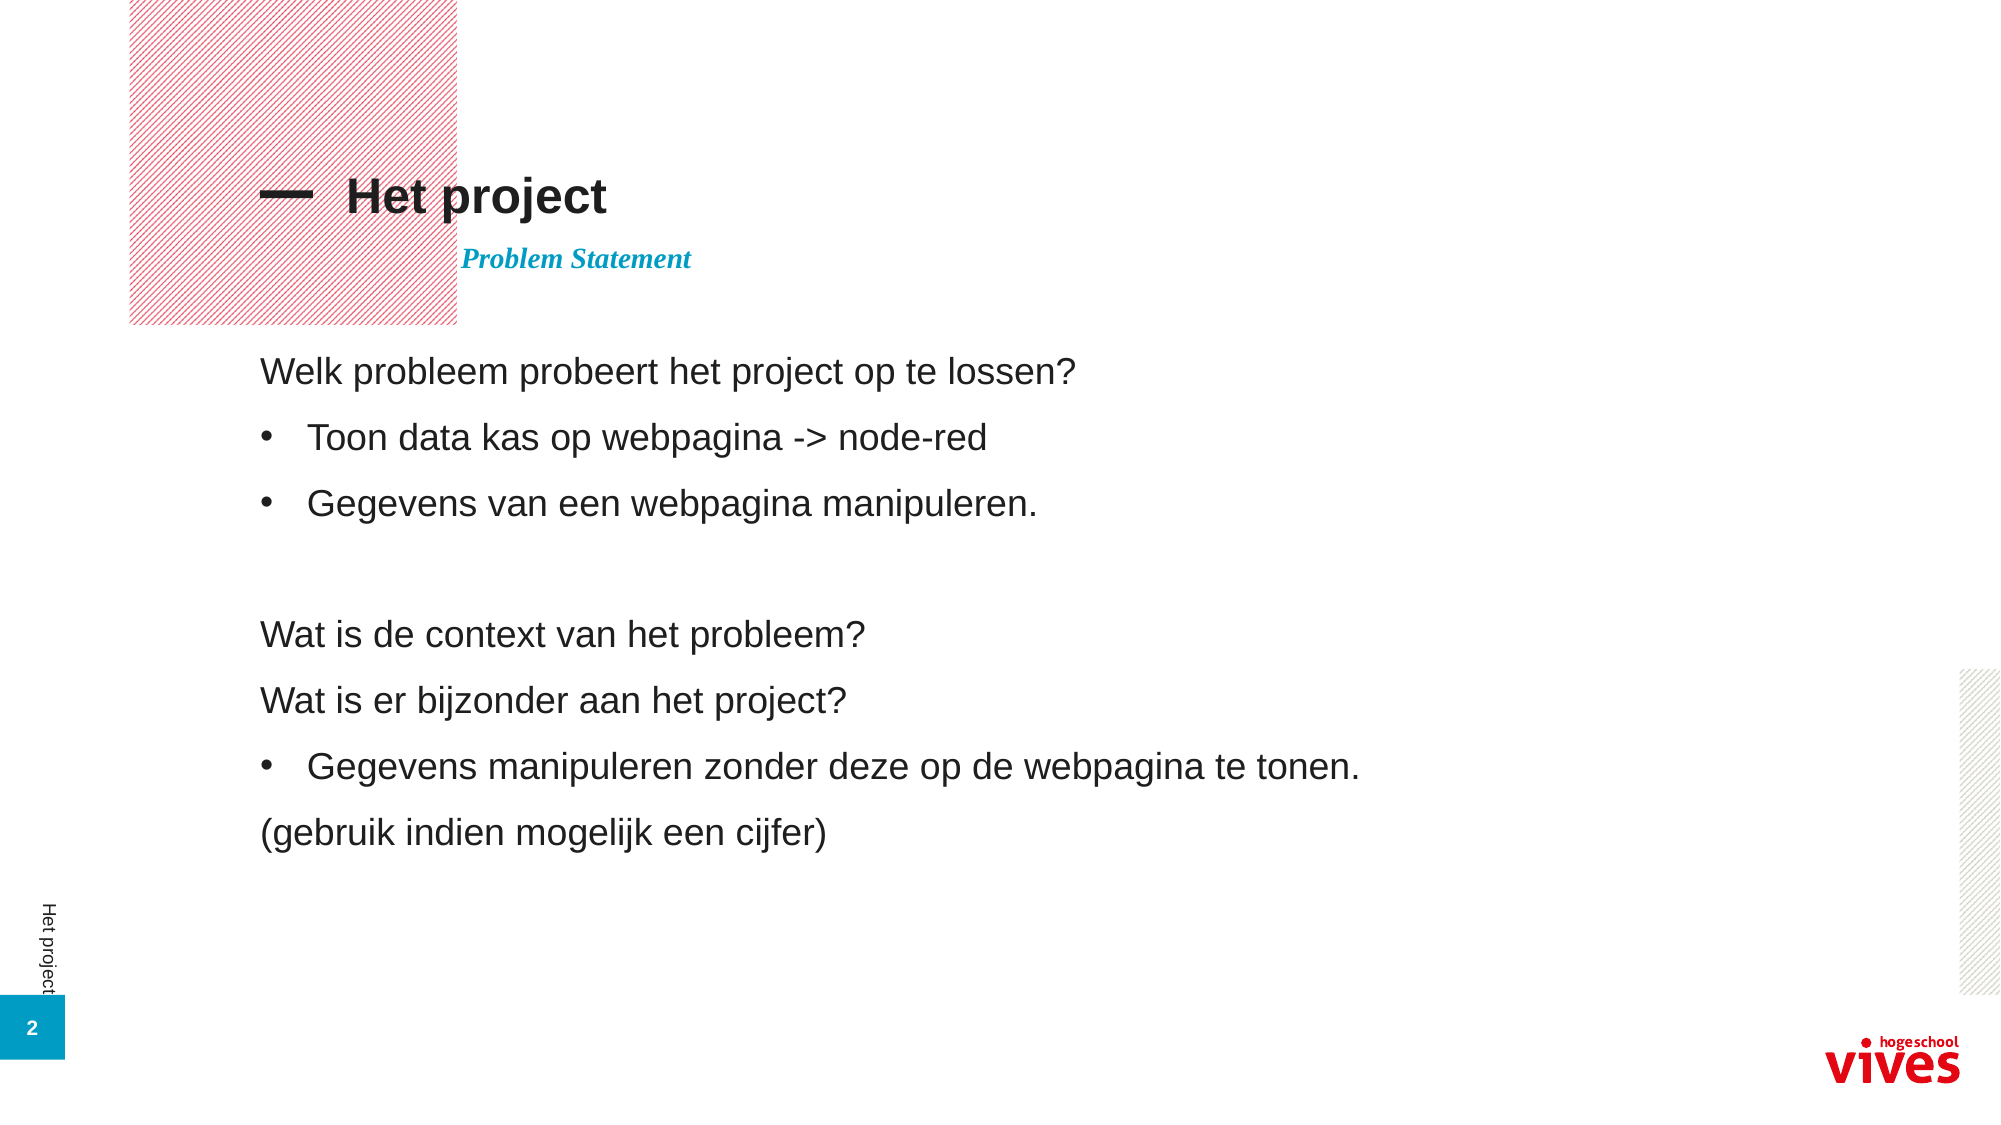

# Het project
Problem Statement
Welk probleem probeert het project op te lossen?
Toon data kas op webpagina -> node-red
Gegevens van een webpagina manipuleren.

Wat is de context van het probleem?
Wat is er bijzonder aan het project?
Gegevens manipuleren zonder deze op de webpagina te tonen.
(gebruik indien mogelijk een cijfer)

Het project